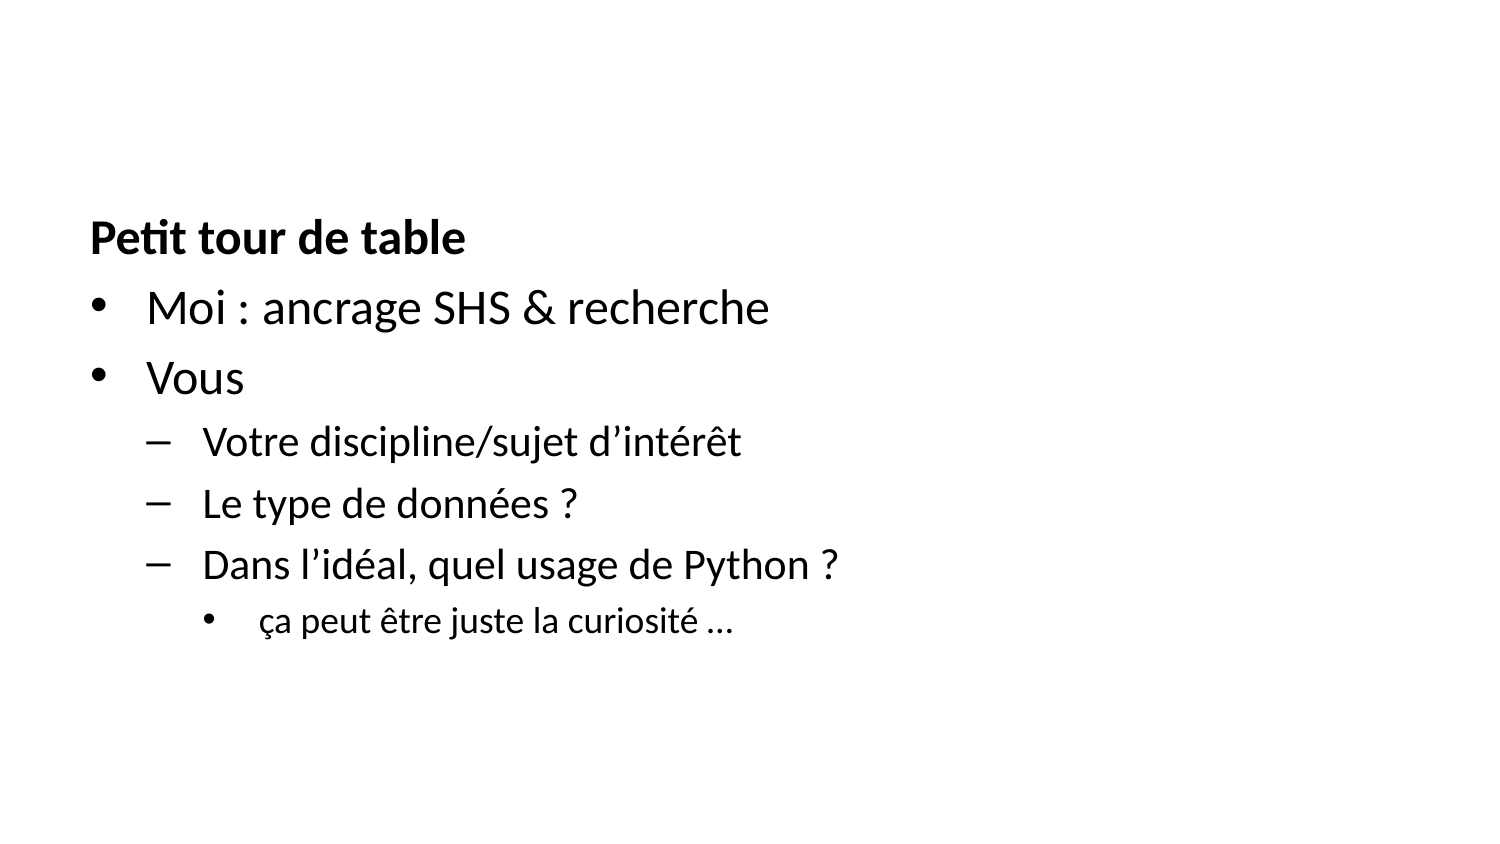

Petit tour de table
Moi : ancrage SHS & recherche
Vous
Votre discipline/sujet d’intérêt
Le type de données ?
Dans l’idéal, quel usage de Python ?
ça peut être juste la curiosité …